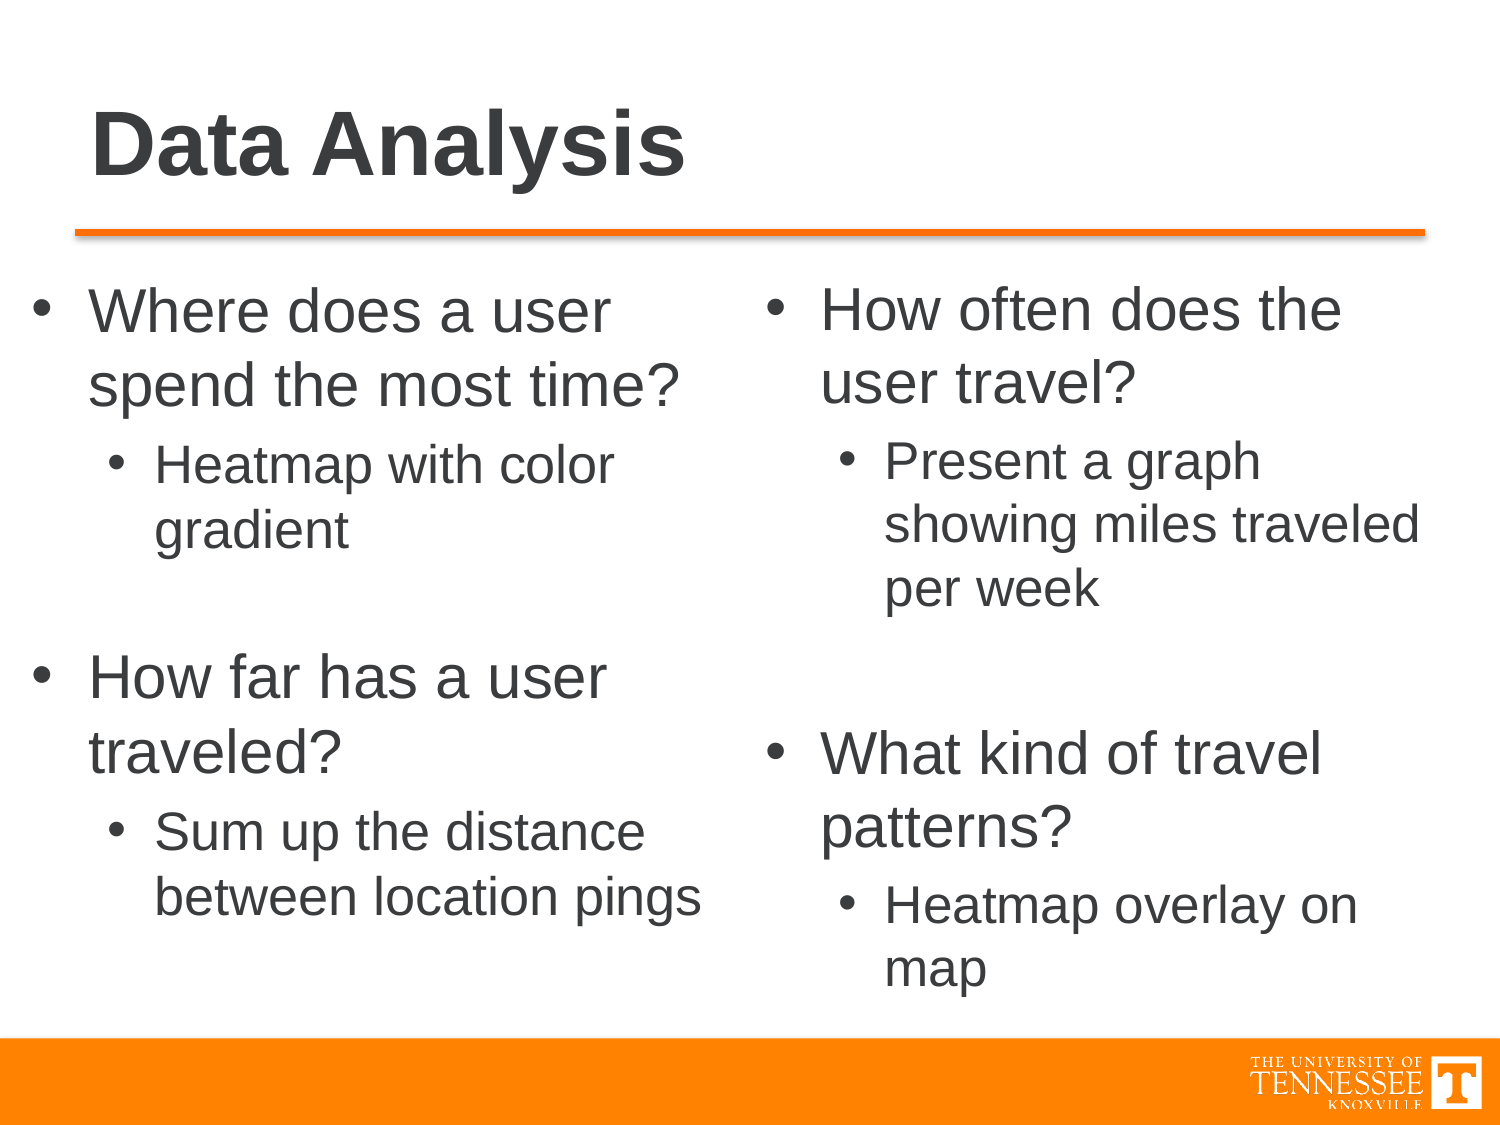

# Data Analysis
Where does a user spend the most time?
Heatmap with color gradient
How far has a user traveled?
Sum up the distance between location pings
How often does the user travel?
Present a graph showing miles traveled per week

What kind of travel patterns?
Heatmap overlay on map